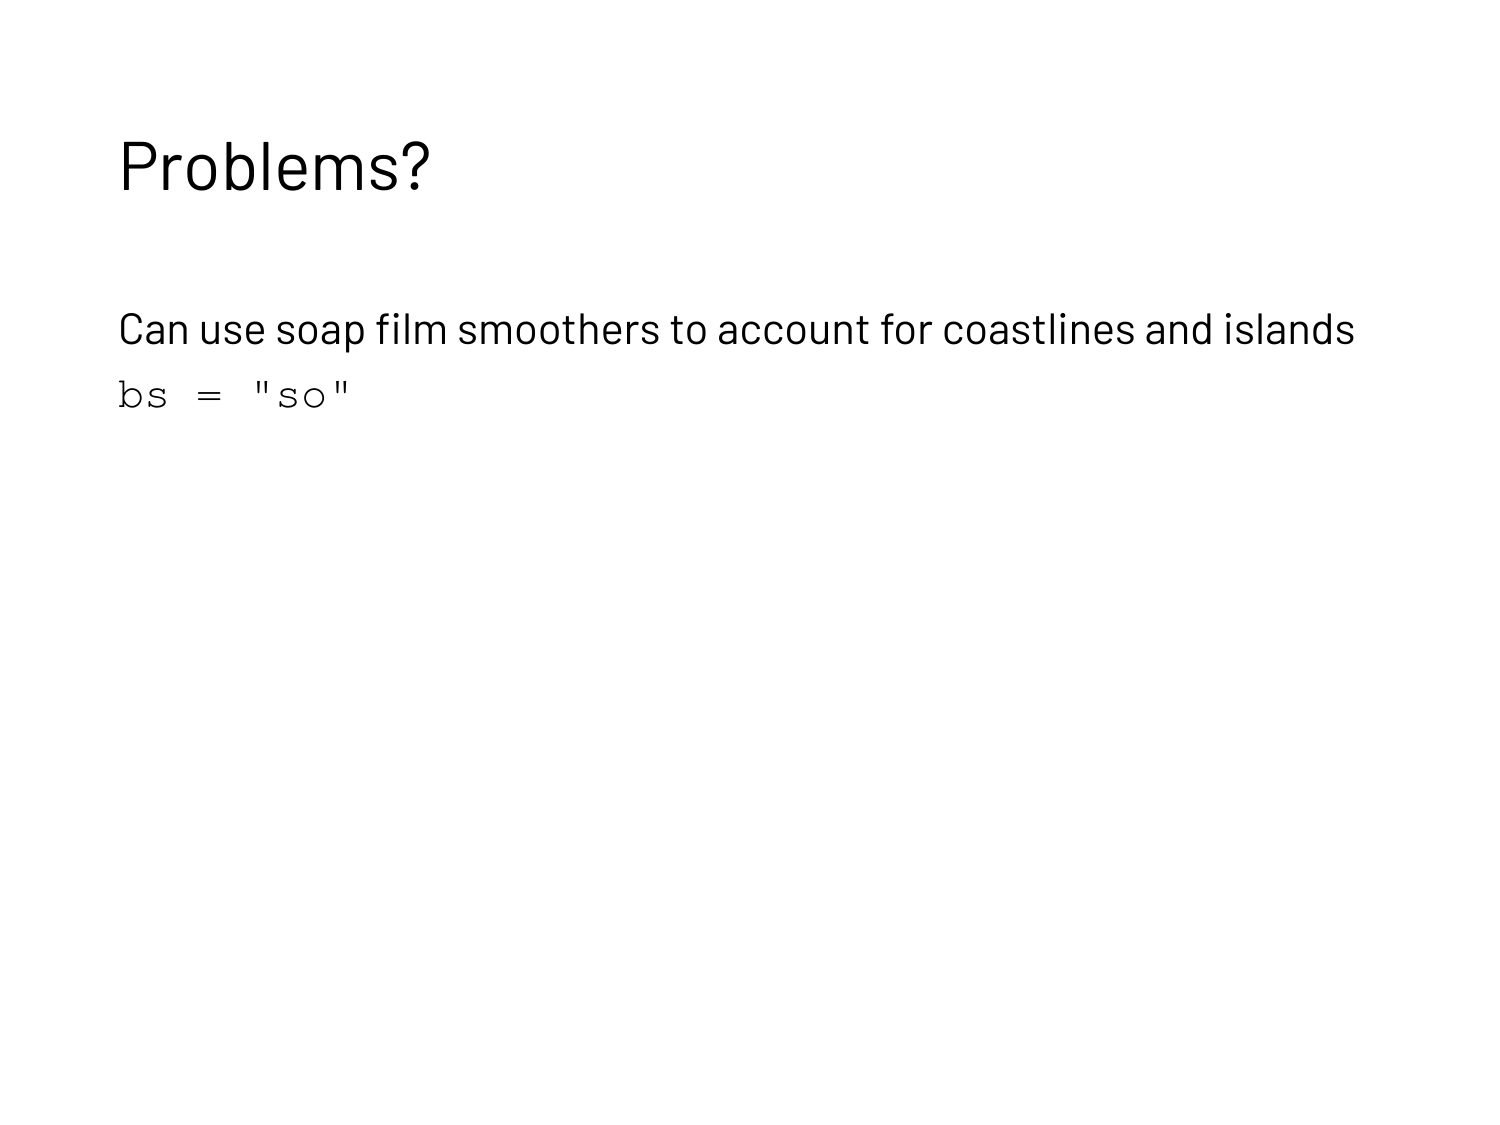

# Problems?
Can use soap film smoothers to account for coastlines and islands
bs = "so"